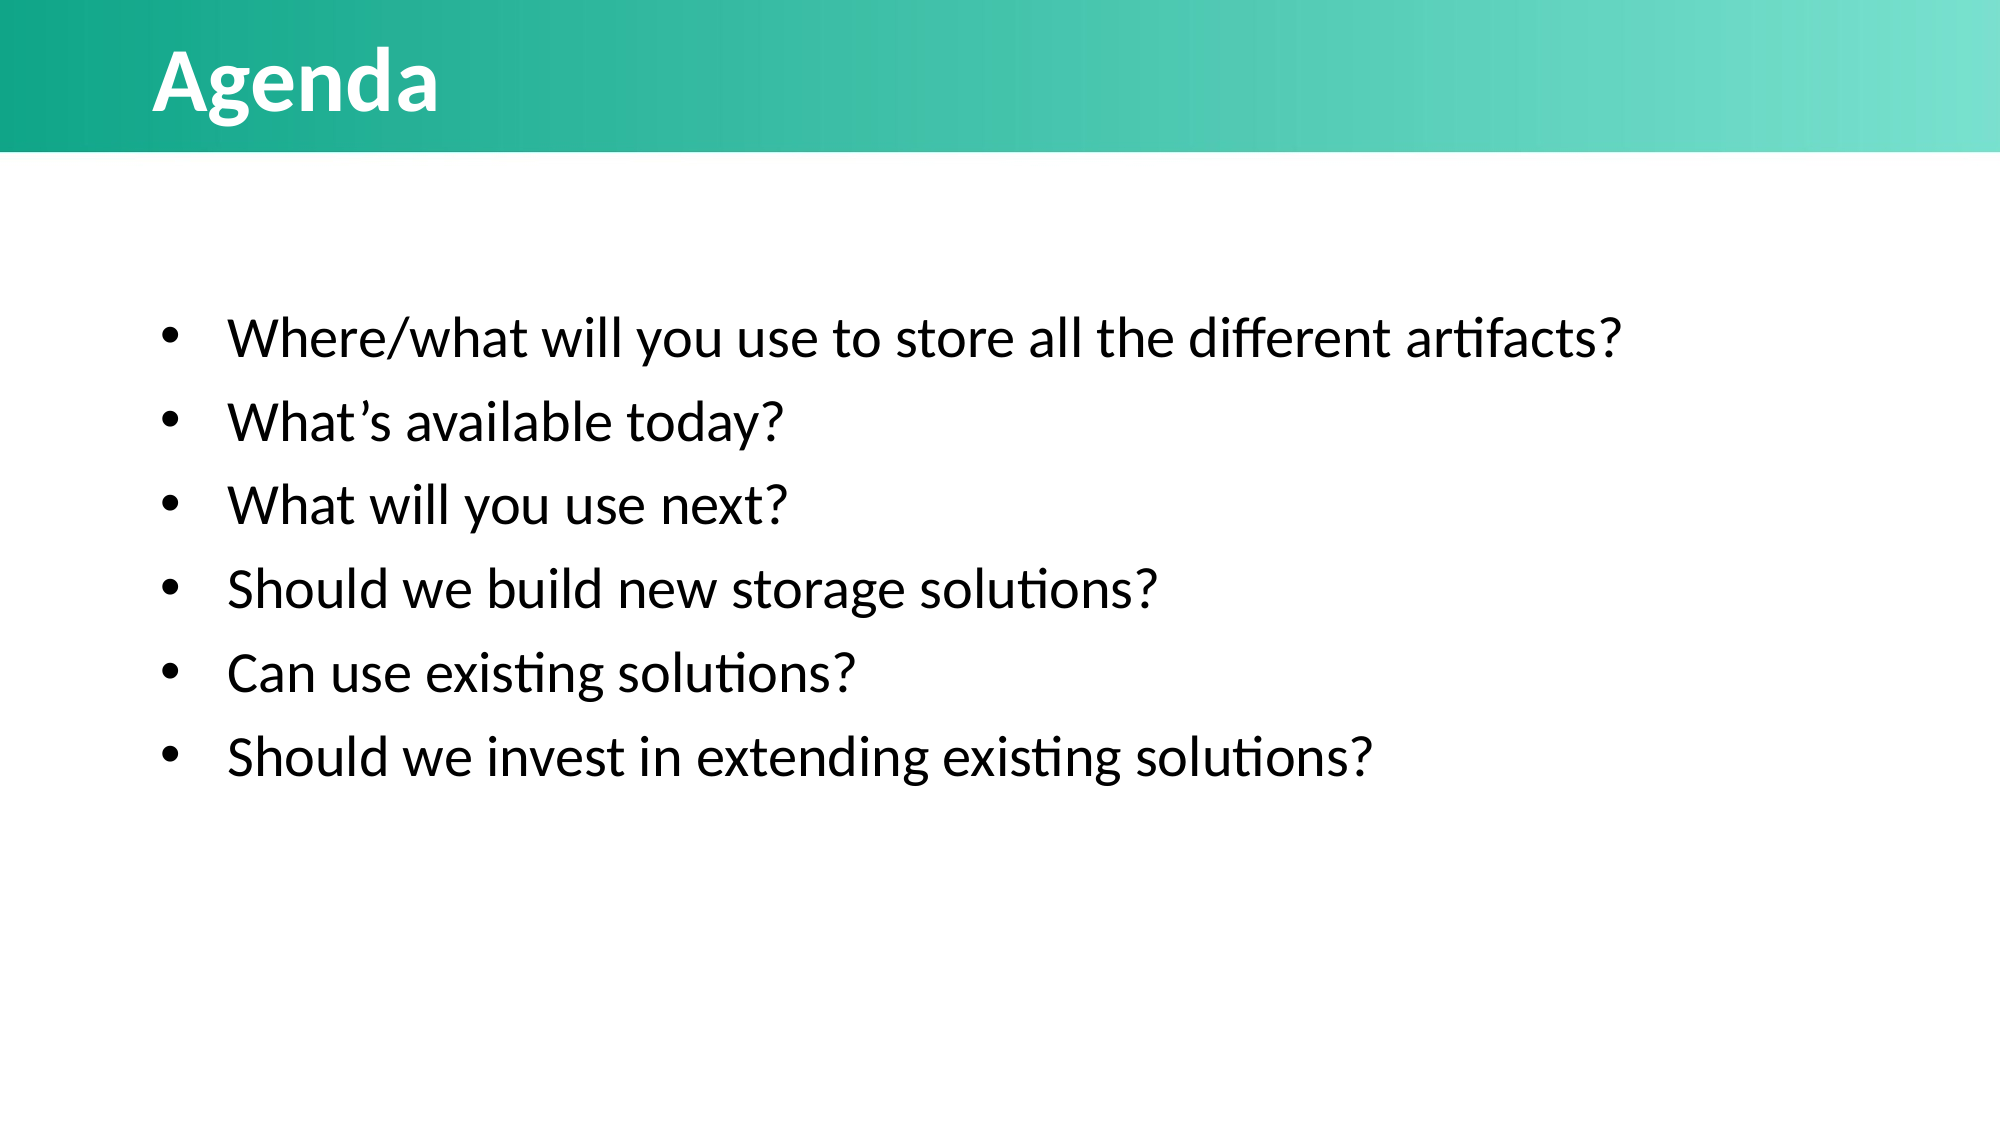

# Agenda
Where/what will you use to store all the different artifacts?
What’s available today?
What will you use next?
Should we build new storage solutions?
Can use existing solutions?
Should we invest in extending existing solutions?